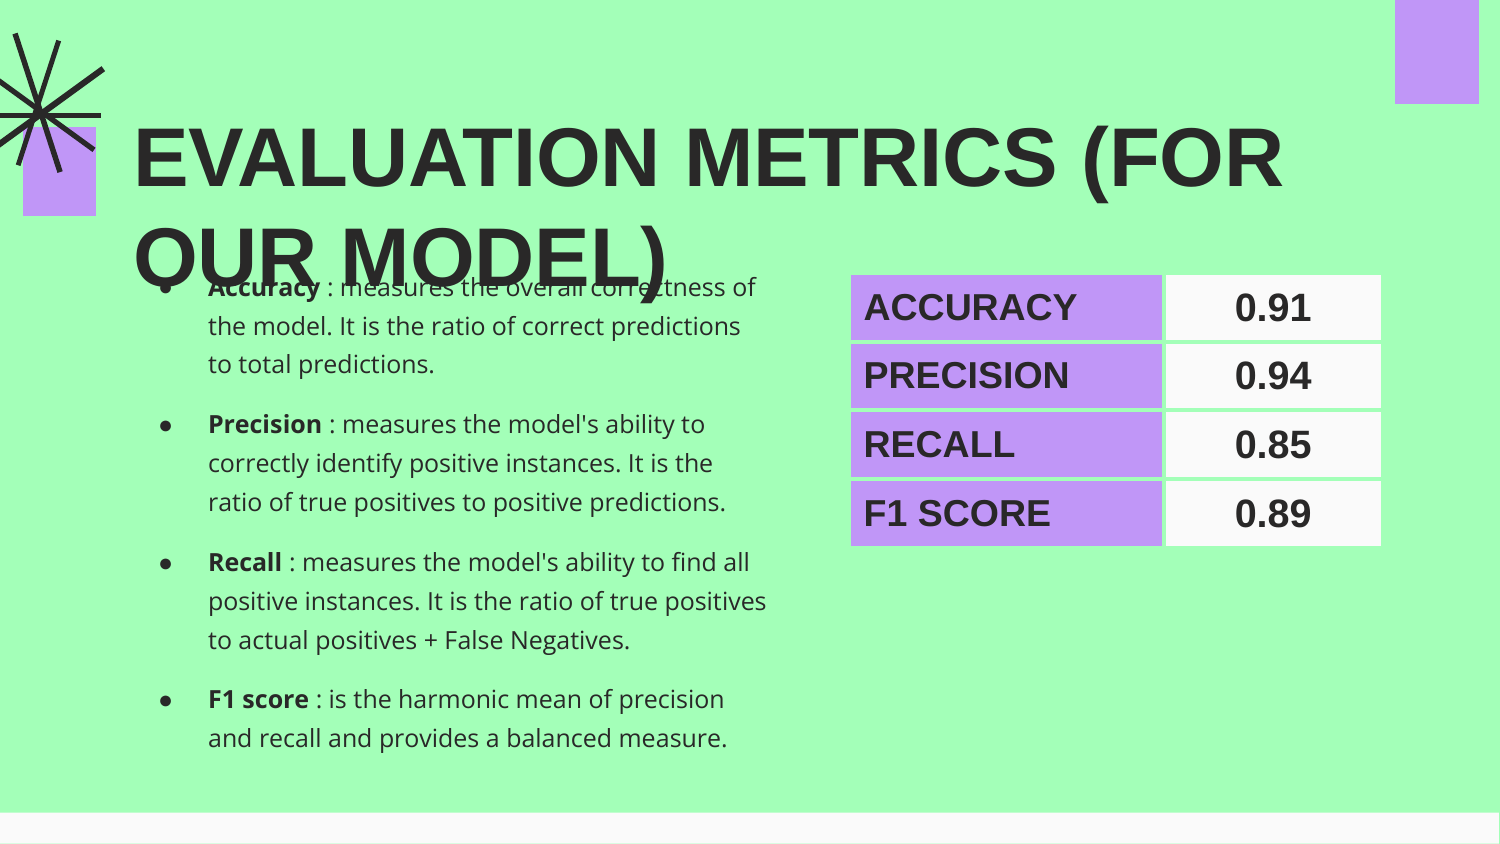

# EVALUATION METRICS (FOR OUR MODEL)
Accuracy : measures the overall correctness of the model. It is the ratio of correct predictions to total predictions.
Precision : measures the model's ability to correctly identify positive instances. It is the ratio of true positives to positive predictions.
Recall : measures the model's ability to find all positive instances. It is the ratio of true positives to actual positives + False Negatives.
F1 score : is the harmonic mean of precision and recall and provides a balanced measure.
| ACCURACY | 0.91 |
| --- | --- |
| PRECISION | 0.94 |
| RECALL | 0.85 |
| F1 SCORE | 0.89 |